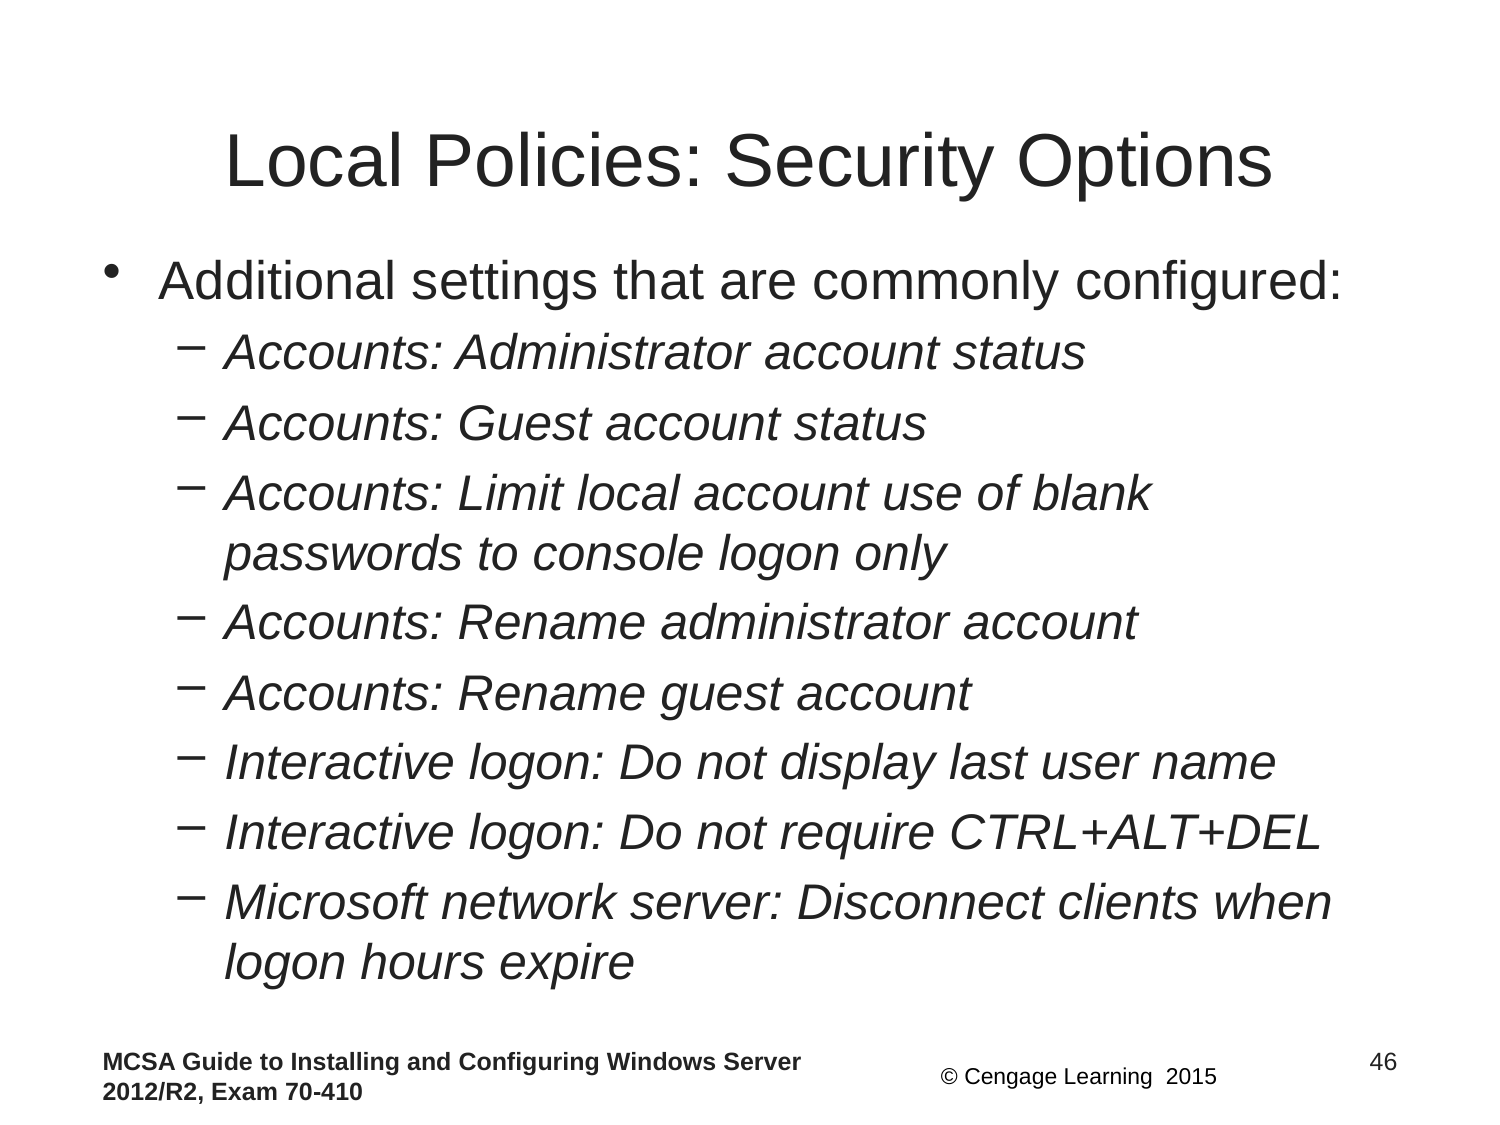

# Local Policies: Security Options
Additional settings that are commonly configured:
Accounts: Administrator account status
Accounts: Guest account status
Accounts: Limit local account use of blank passwords to console logon only
Accounts: Rename administrator account
Accounts: Rename guest account
Interactive logon: Do not display last user name
Interactive logon: Do not require CTRL+ALT+DEL
Microsoft network server: Disconnect clients when logon hours expire
MCSA Guide to Installing and Configuring Windows Server 2012/R2, Exam 70-410
46